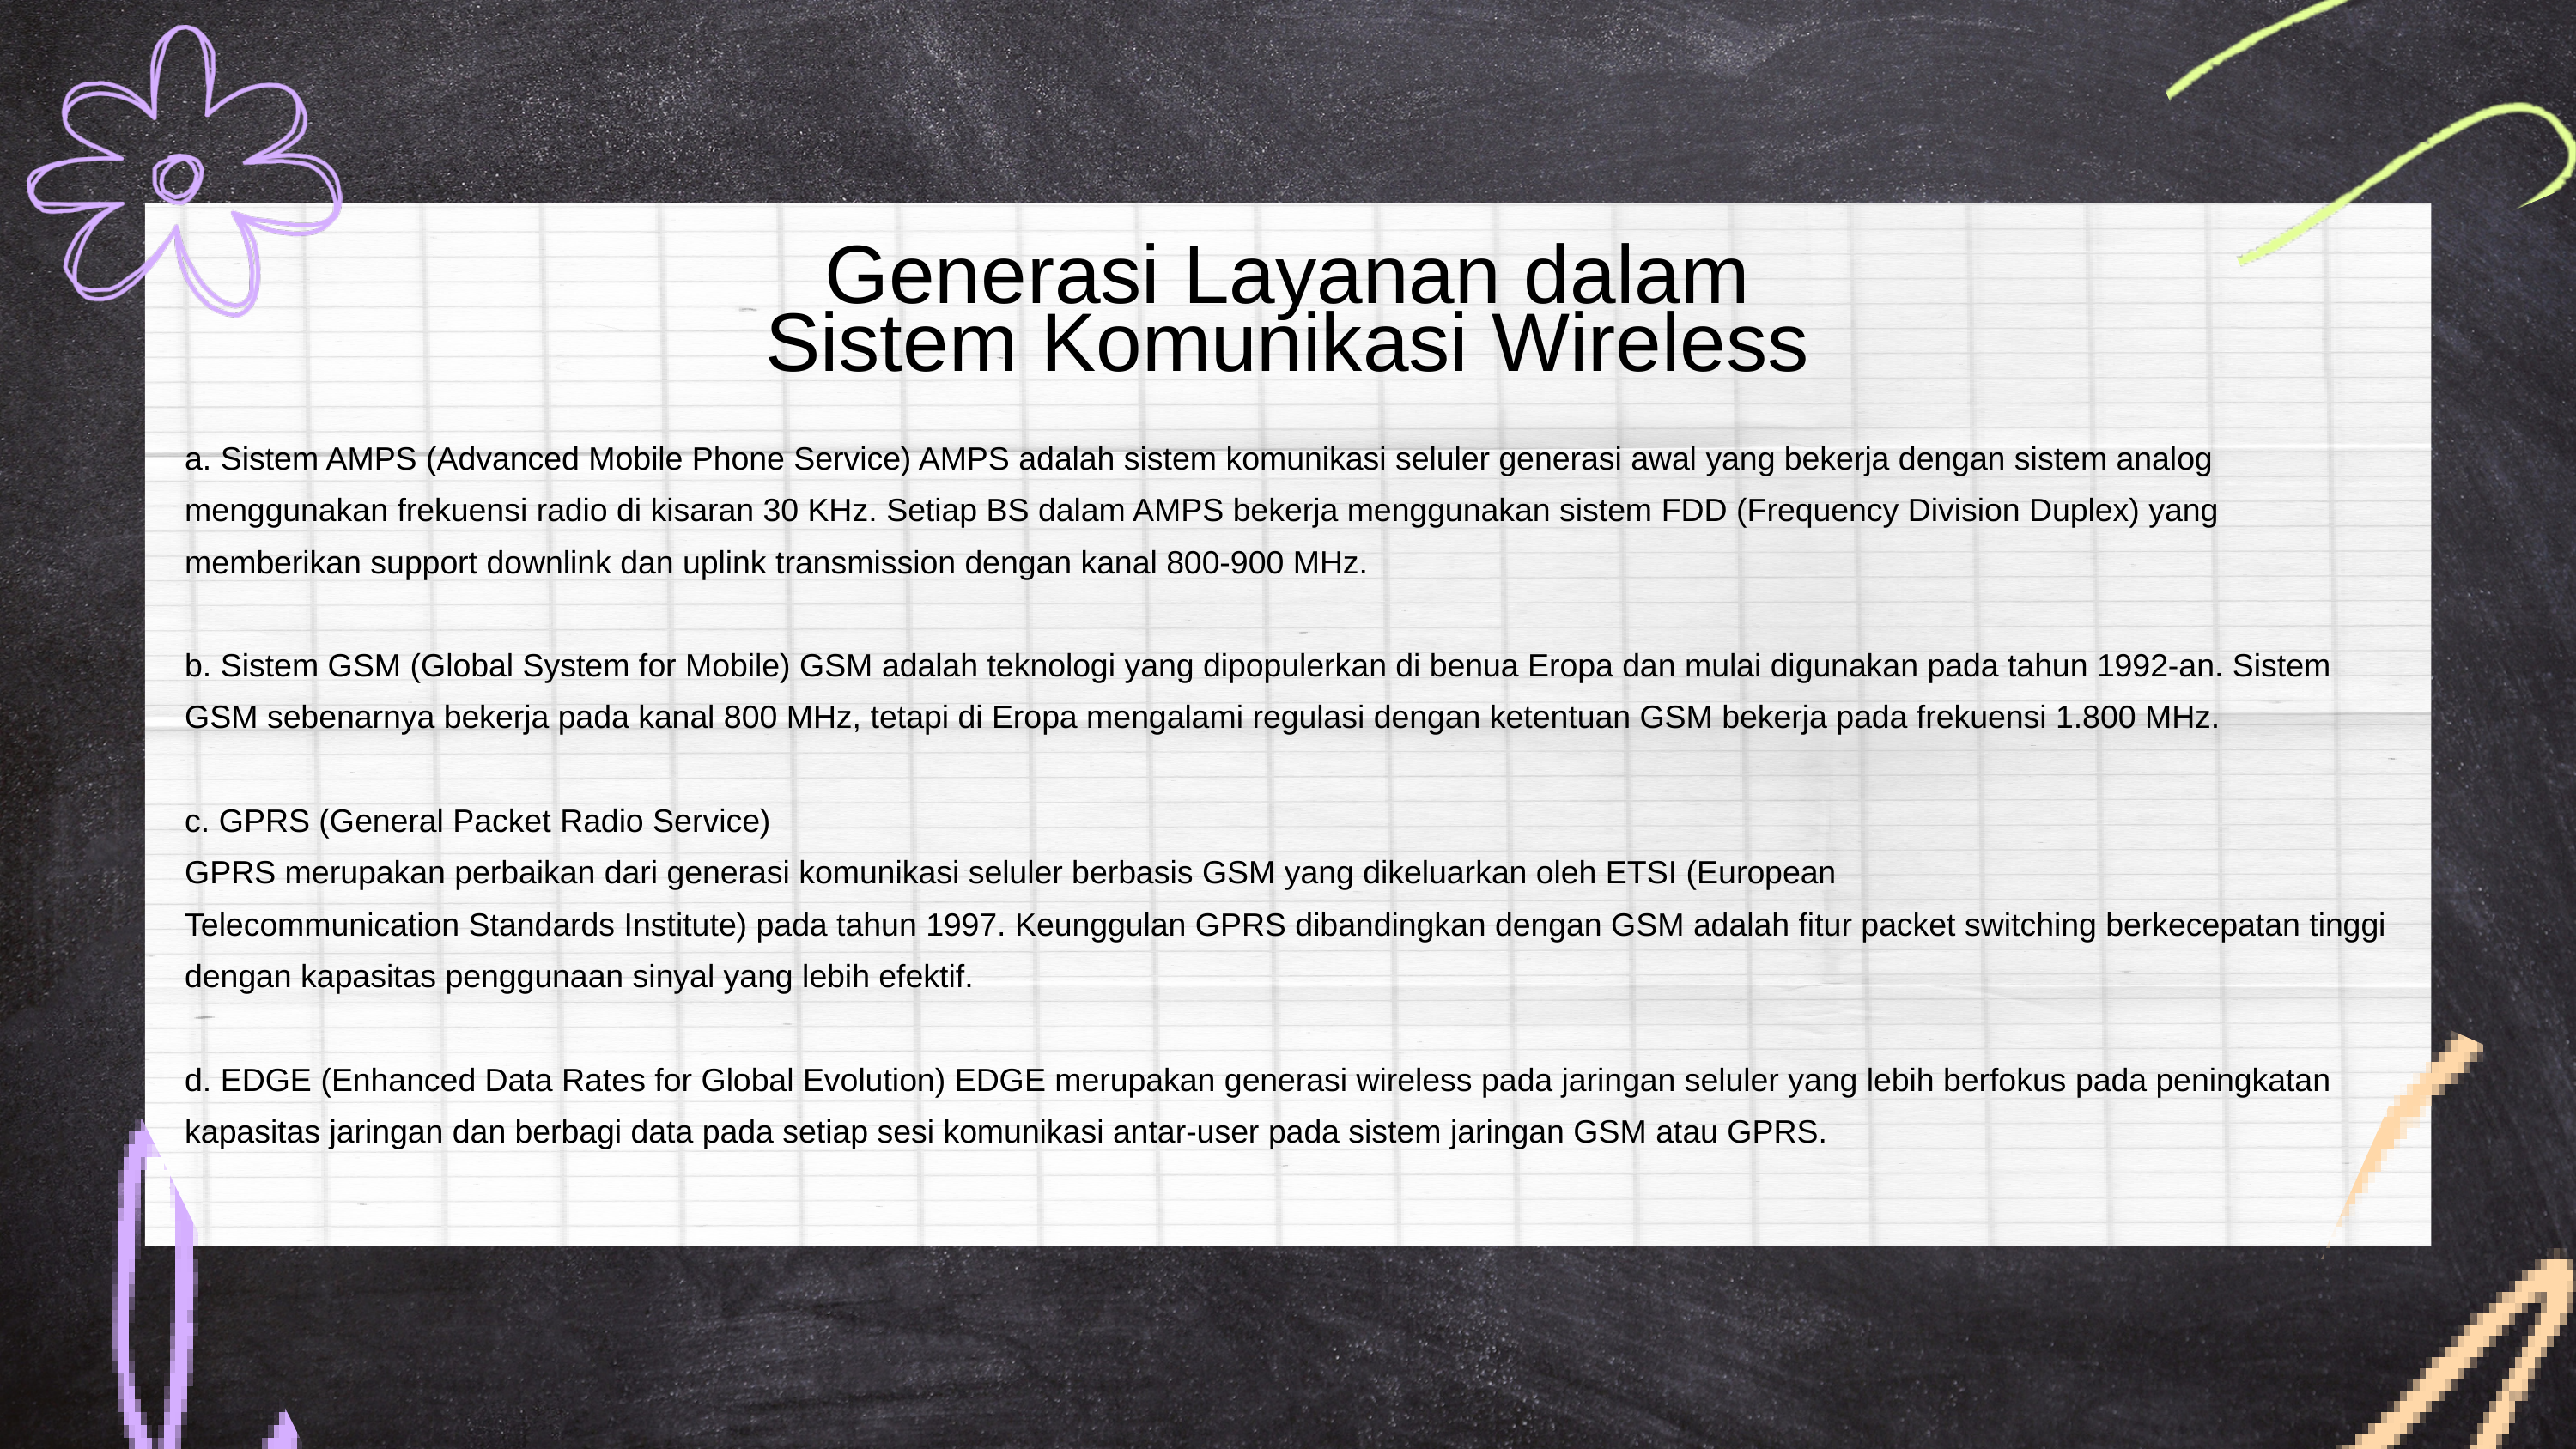

Generasi Layanan dalam Sistem Komunikasi Wireless
a. Sistem AMPS (Advanced Mobile Phone Service) AMPS adalah sistem komunikasi seluler generasi awal yang bekerja dengan sistem analog menggunakan frekuensi radio di kisaran 30 KHz. Setiap BS dalam AMPS bekerja menggunakan sistem FDD (Frequency Division Duplex) yang memberikan support downlink dan uplink transmission dengan kanal 800-900 MHz.

b. Sistem GSM (Global System for Mobile) GSM adalah teknologi yang dipopulerkan di benua Eropa dan mulai digunakan pada tahun 1992-an. Sistem GSM sebenarnya bekerja pada kanal 800 MHz, tetapi di Eropa mengalami regulasi dengan ketentuan GSM bekerja pada frekuensi 1.800 MHz.

c. GPRS (General Packet Radio Service)
GPRS merupakan perbaikan dari generasi komunikasi seluler berbasis GSM yang dikeluarkan oleh ETSI (European
Telecommunication Standards Institute) pada tahun 1997. Keunggulan GPRS dibandingkan dengan GSM adalah fitur packet switching berkecepatan tinggi dengan kapasitas penggunaan sinyal yang lebih efektif.

d. EDGE (Enhanced Data Rates for Global Evolution) EDGE merupakan generasi wireless pada jaringan seluler yang lebih berfokus pada peningkatan kapasitas jaringan dan berbagi data pada setiap sesi komunikasi antar-user pada sistem jaringan GSM atau GPRS.